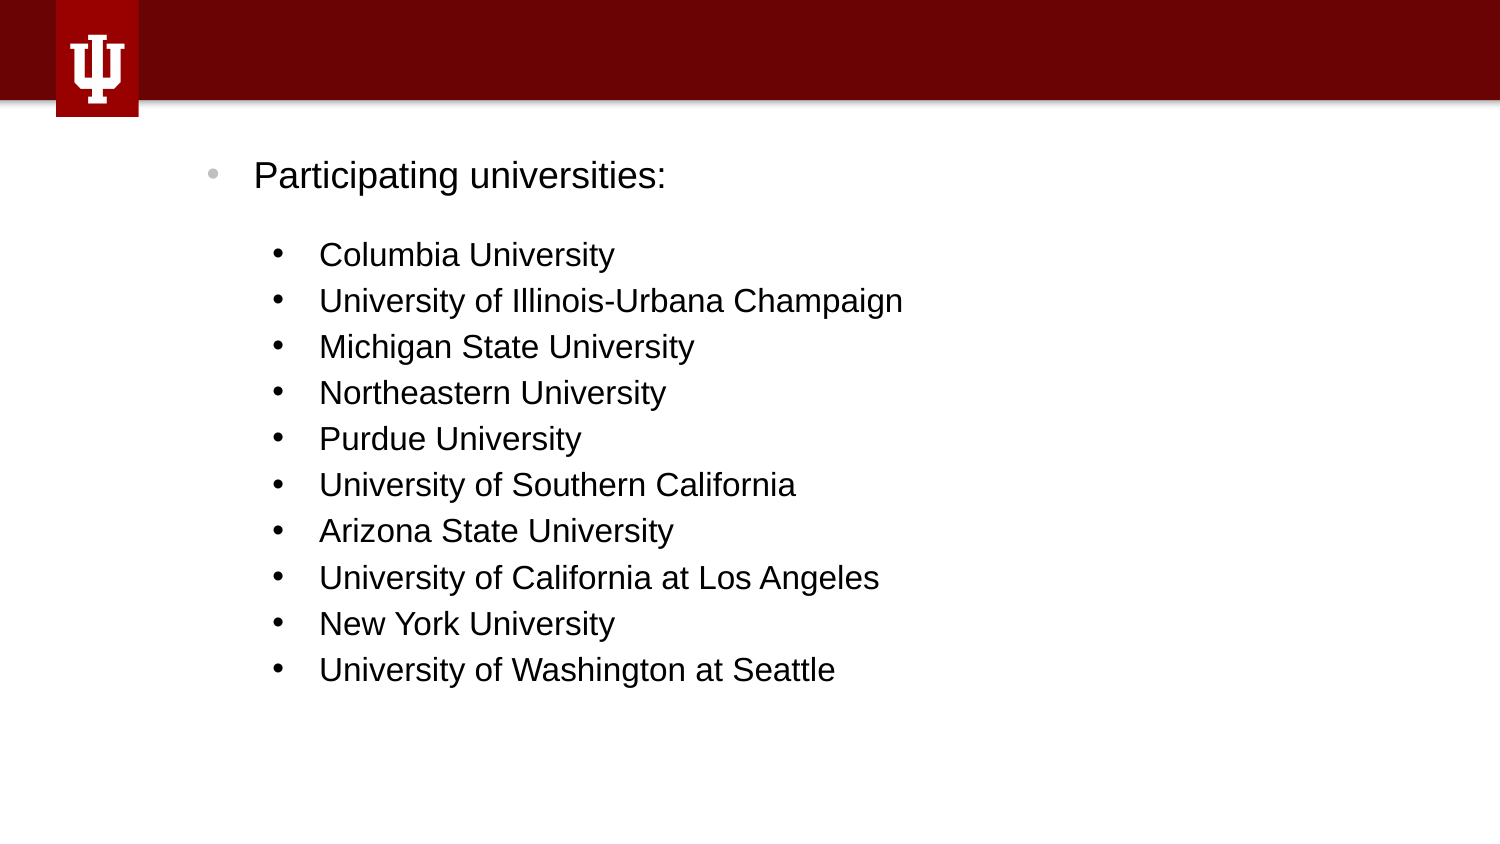

Participating universities:
Columbia University
University of Illinois-Urbana Champaign
Michigan State University
Northeastern University
Purdue University
University of Southern California
Arizona State University
University of California at Los Angeles
New York University
University of Washington at Seattle